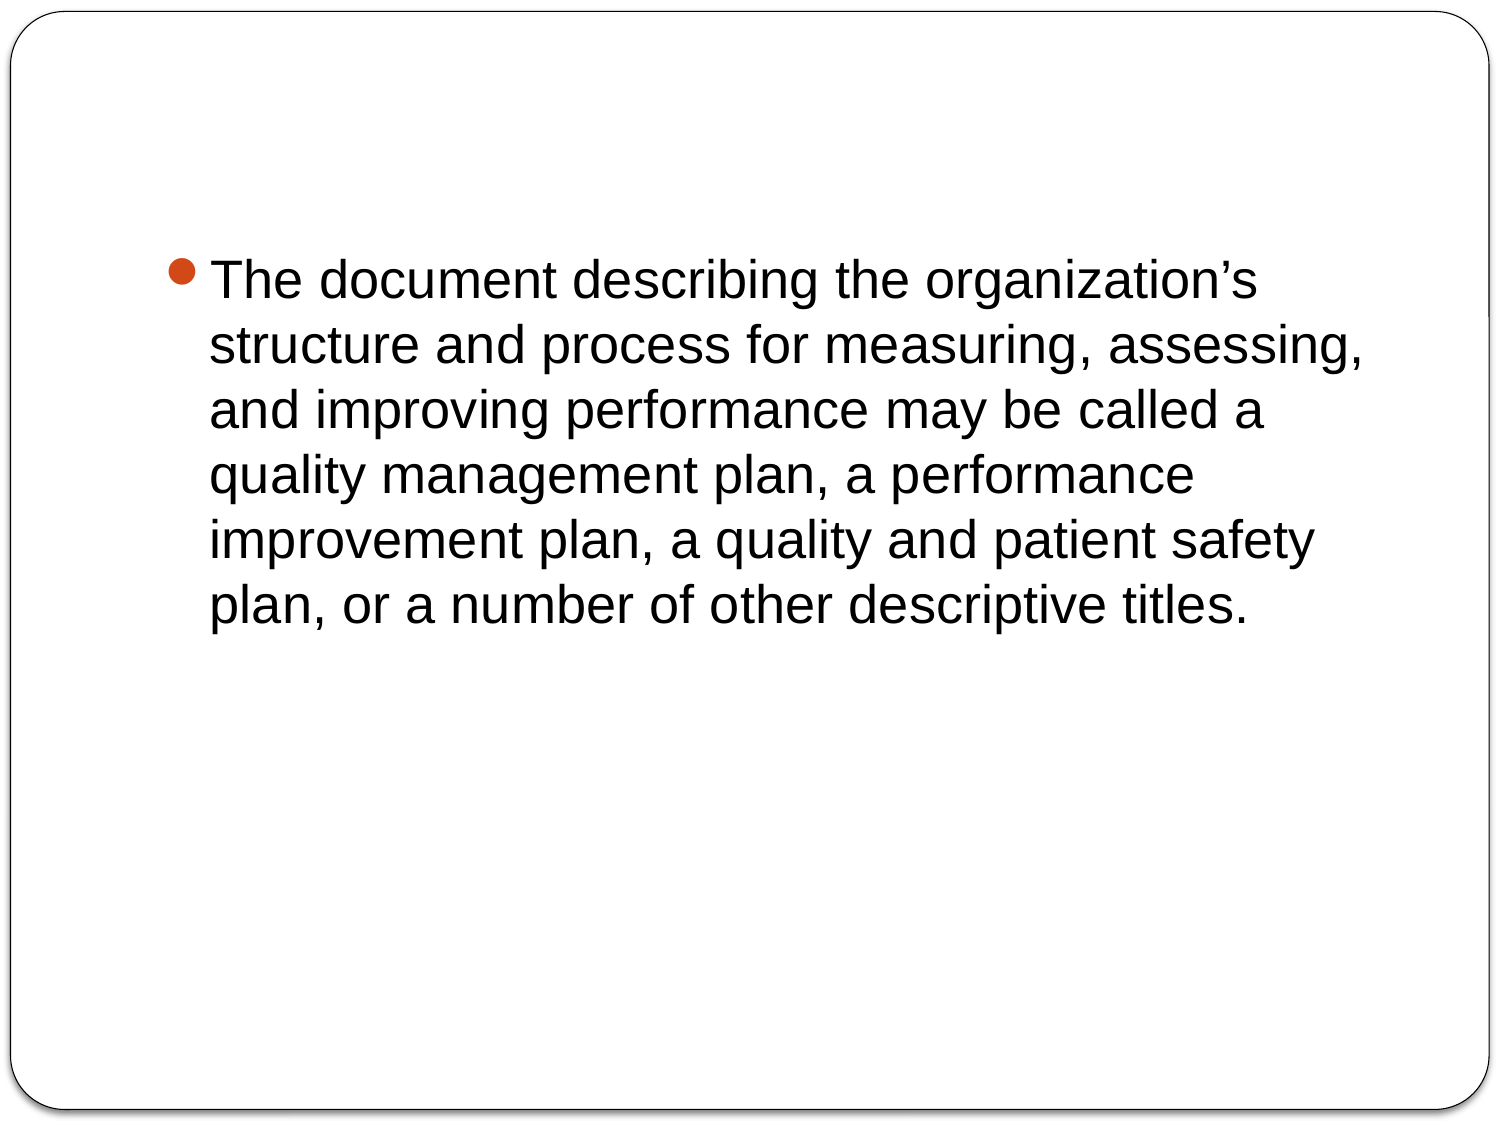

#
The document describing the organization’s structure and process for measuring, assessing, and improving performance may be called a quality management plan, a performance improvement plan, a quality and patient safety plan, or a number of other descriptive titles.